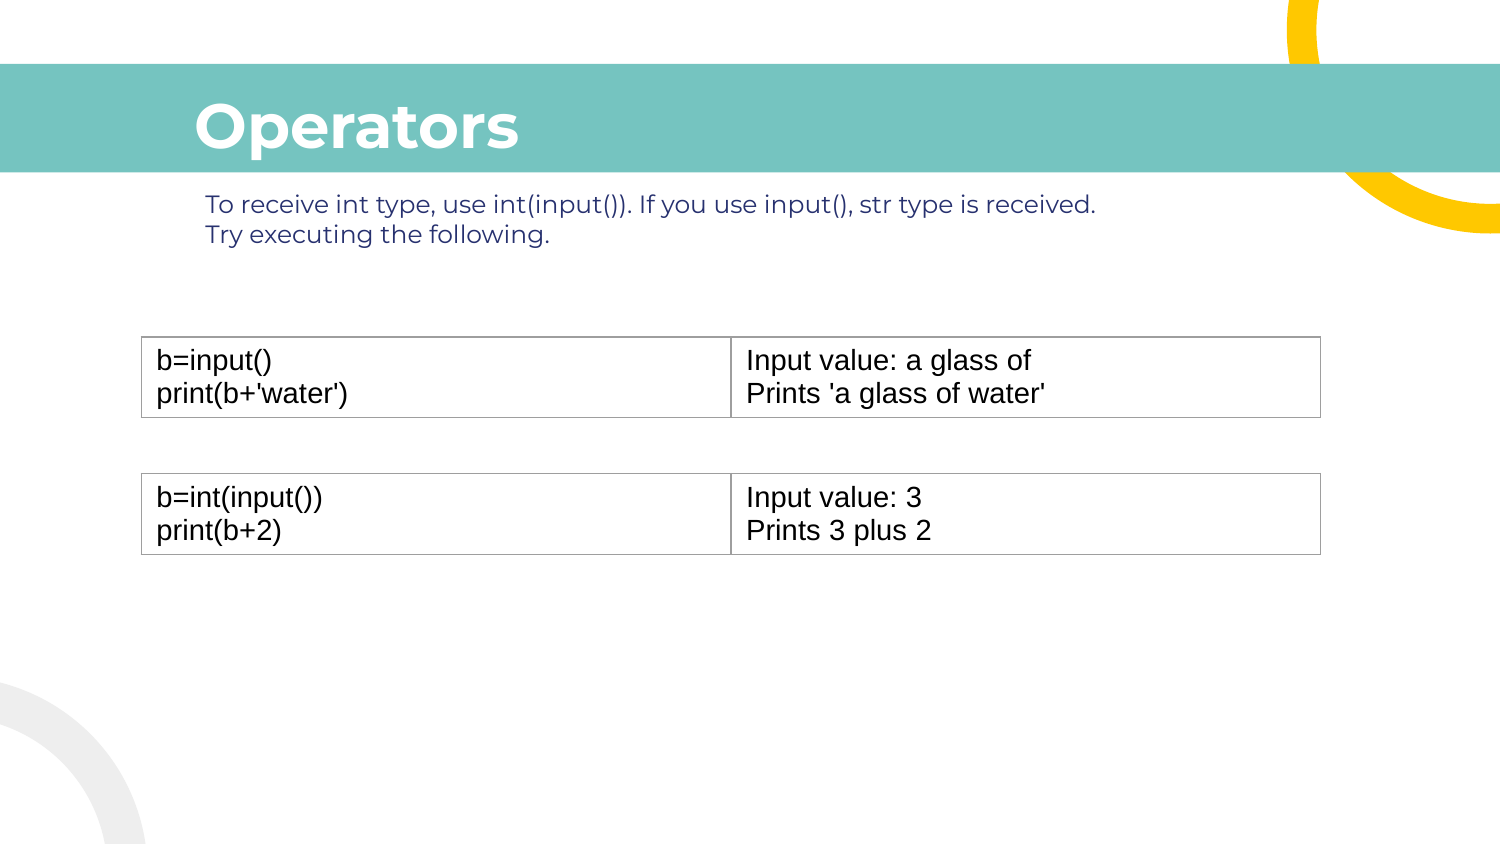

# Operators
To receive int type, use int(input()). If you use input(), str type is received.
Try executing the following.

| b=input() print(b+'water') | Input value: a glass of Prints 'a glass of water' |
| --- | --- |
| b=int(input()) print(b+2) | Input value: 3 Prints 3 plus 2 |
| --- | --- |